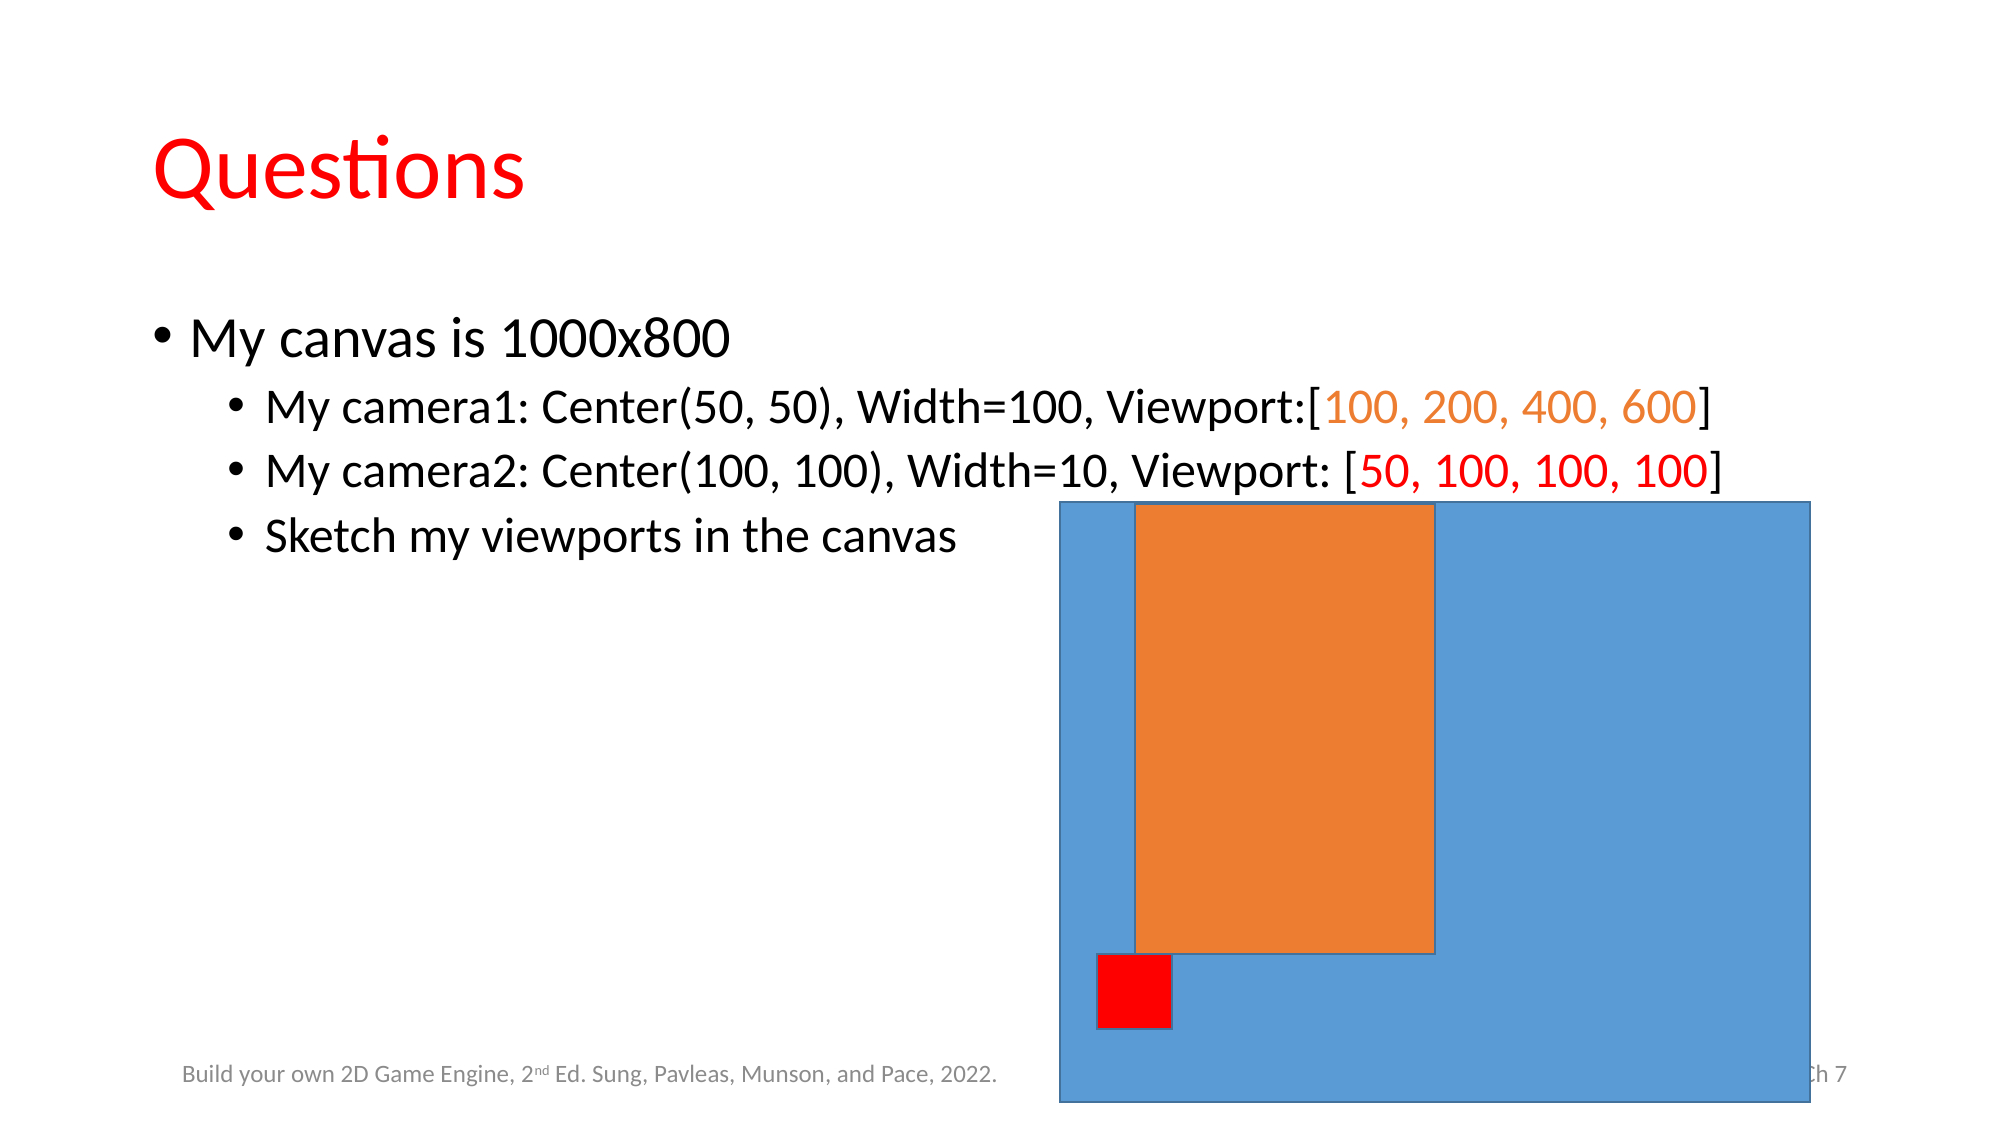

# Questions
My canvas is 1000x800
My camera1: Center(50, 50), Width=100, Viewport:[100, 200, 400, 600]
My camera2: Center(100, 100), Width=10, Viewport: [50, 100, 100, 100]
Sketch my viewports in the canvas